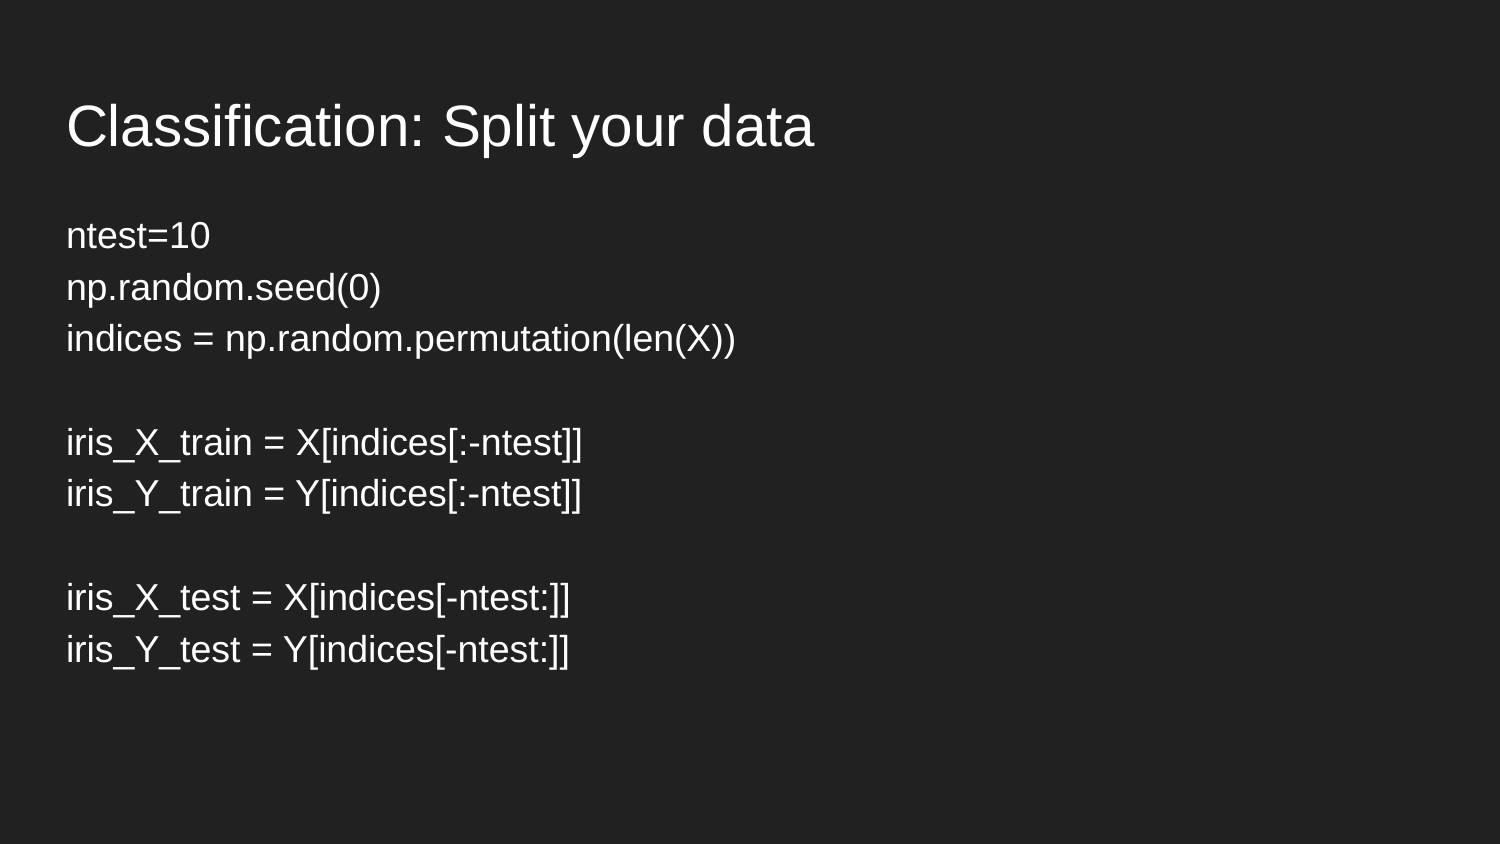

# Classification: Split your data
ntest=10
np.random.seed(0)
indices = np.random.permutation(len(X))

iris_X_train = X[indices[:-ntest]]
iris_Y_train = Y[indices[:-ntest]]

iris_X_test = X[indices[-ntest:]]
iris_Y_test = Y[indices[-ntest:]]